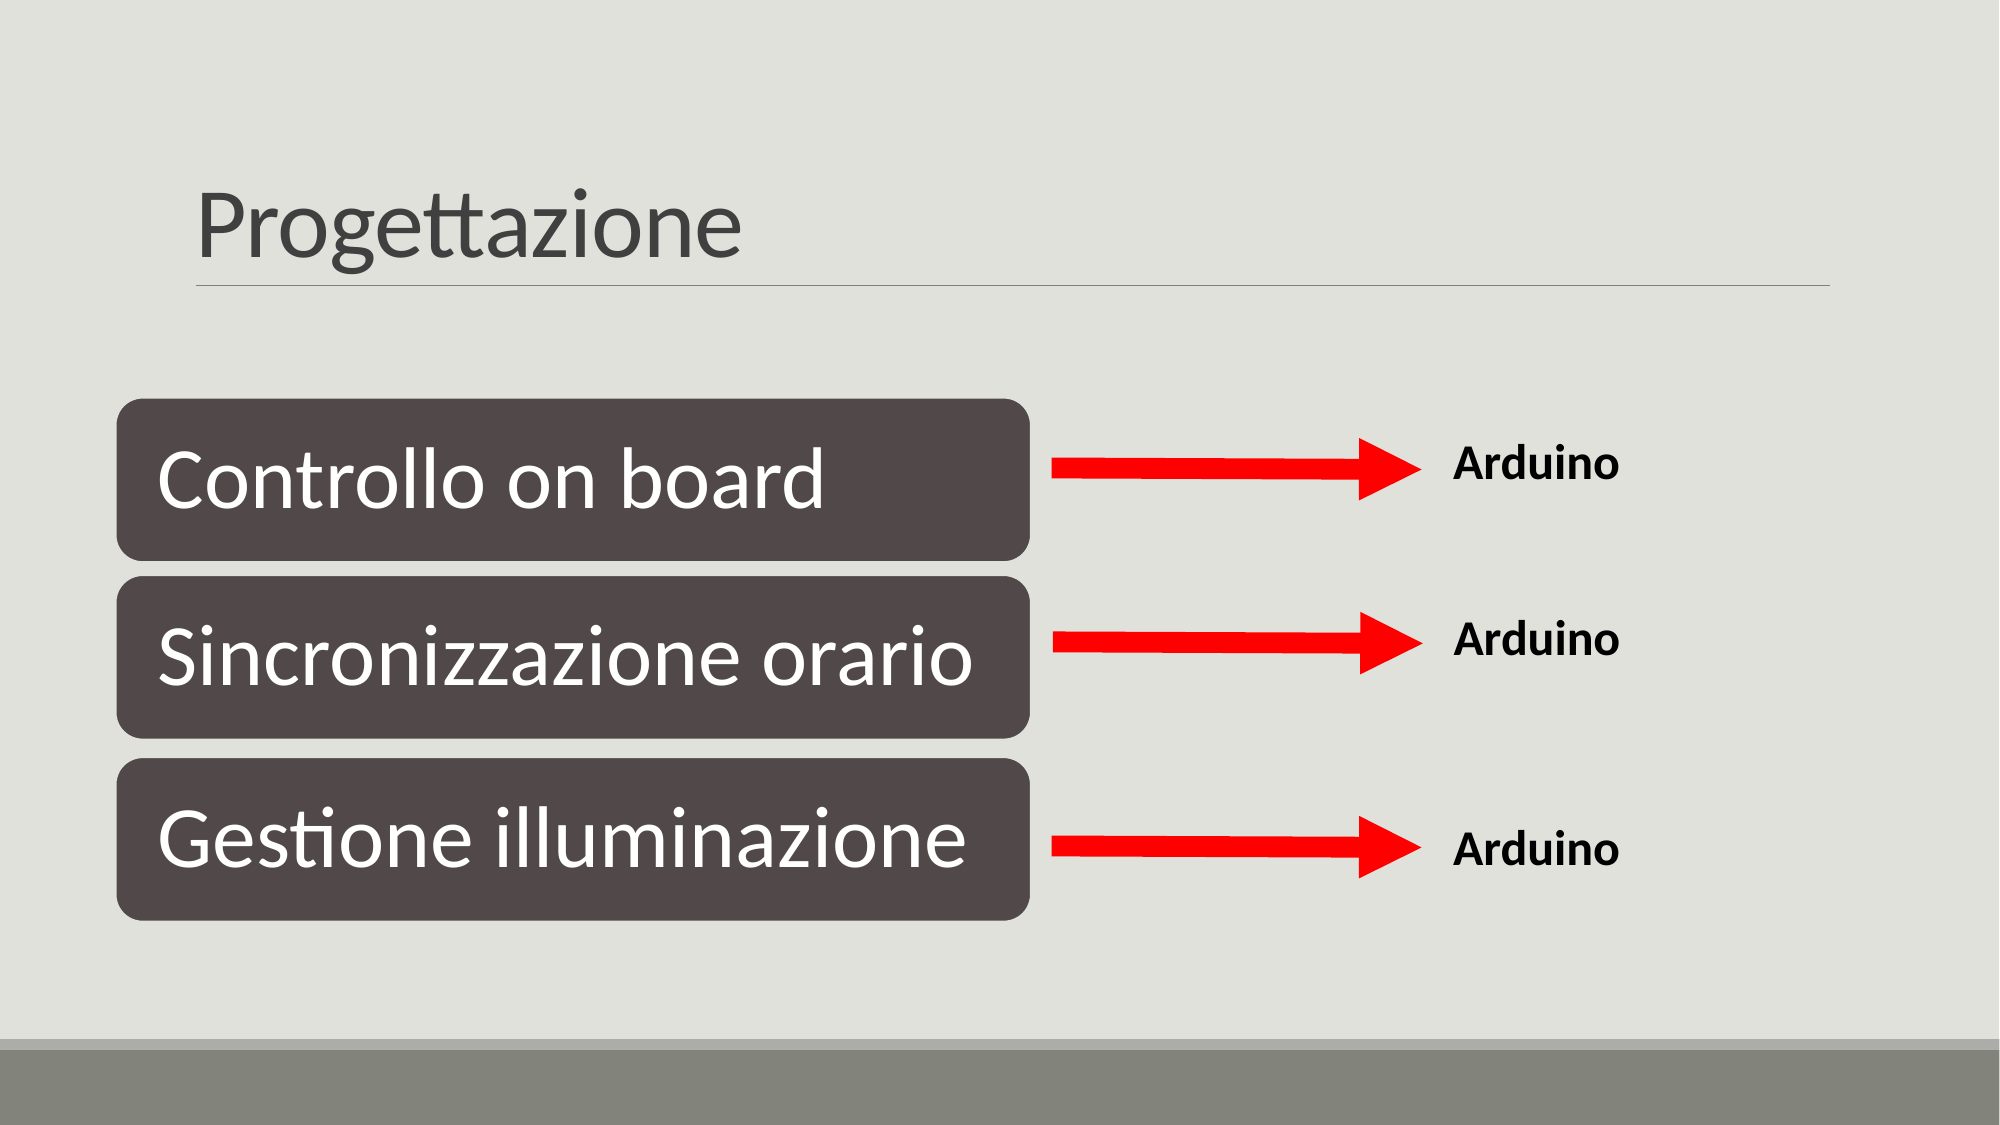

# Progettazione
Sincronizzazione orario
Controllo on board
Gestione illuminazione
Arduino
Arduino
Arduino